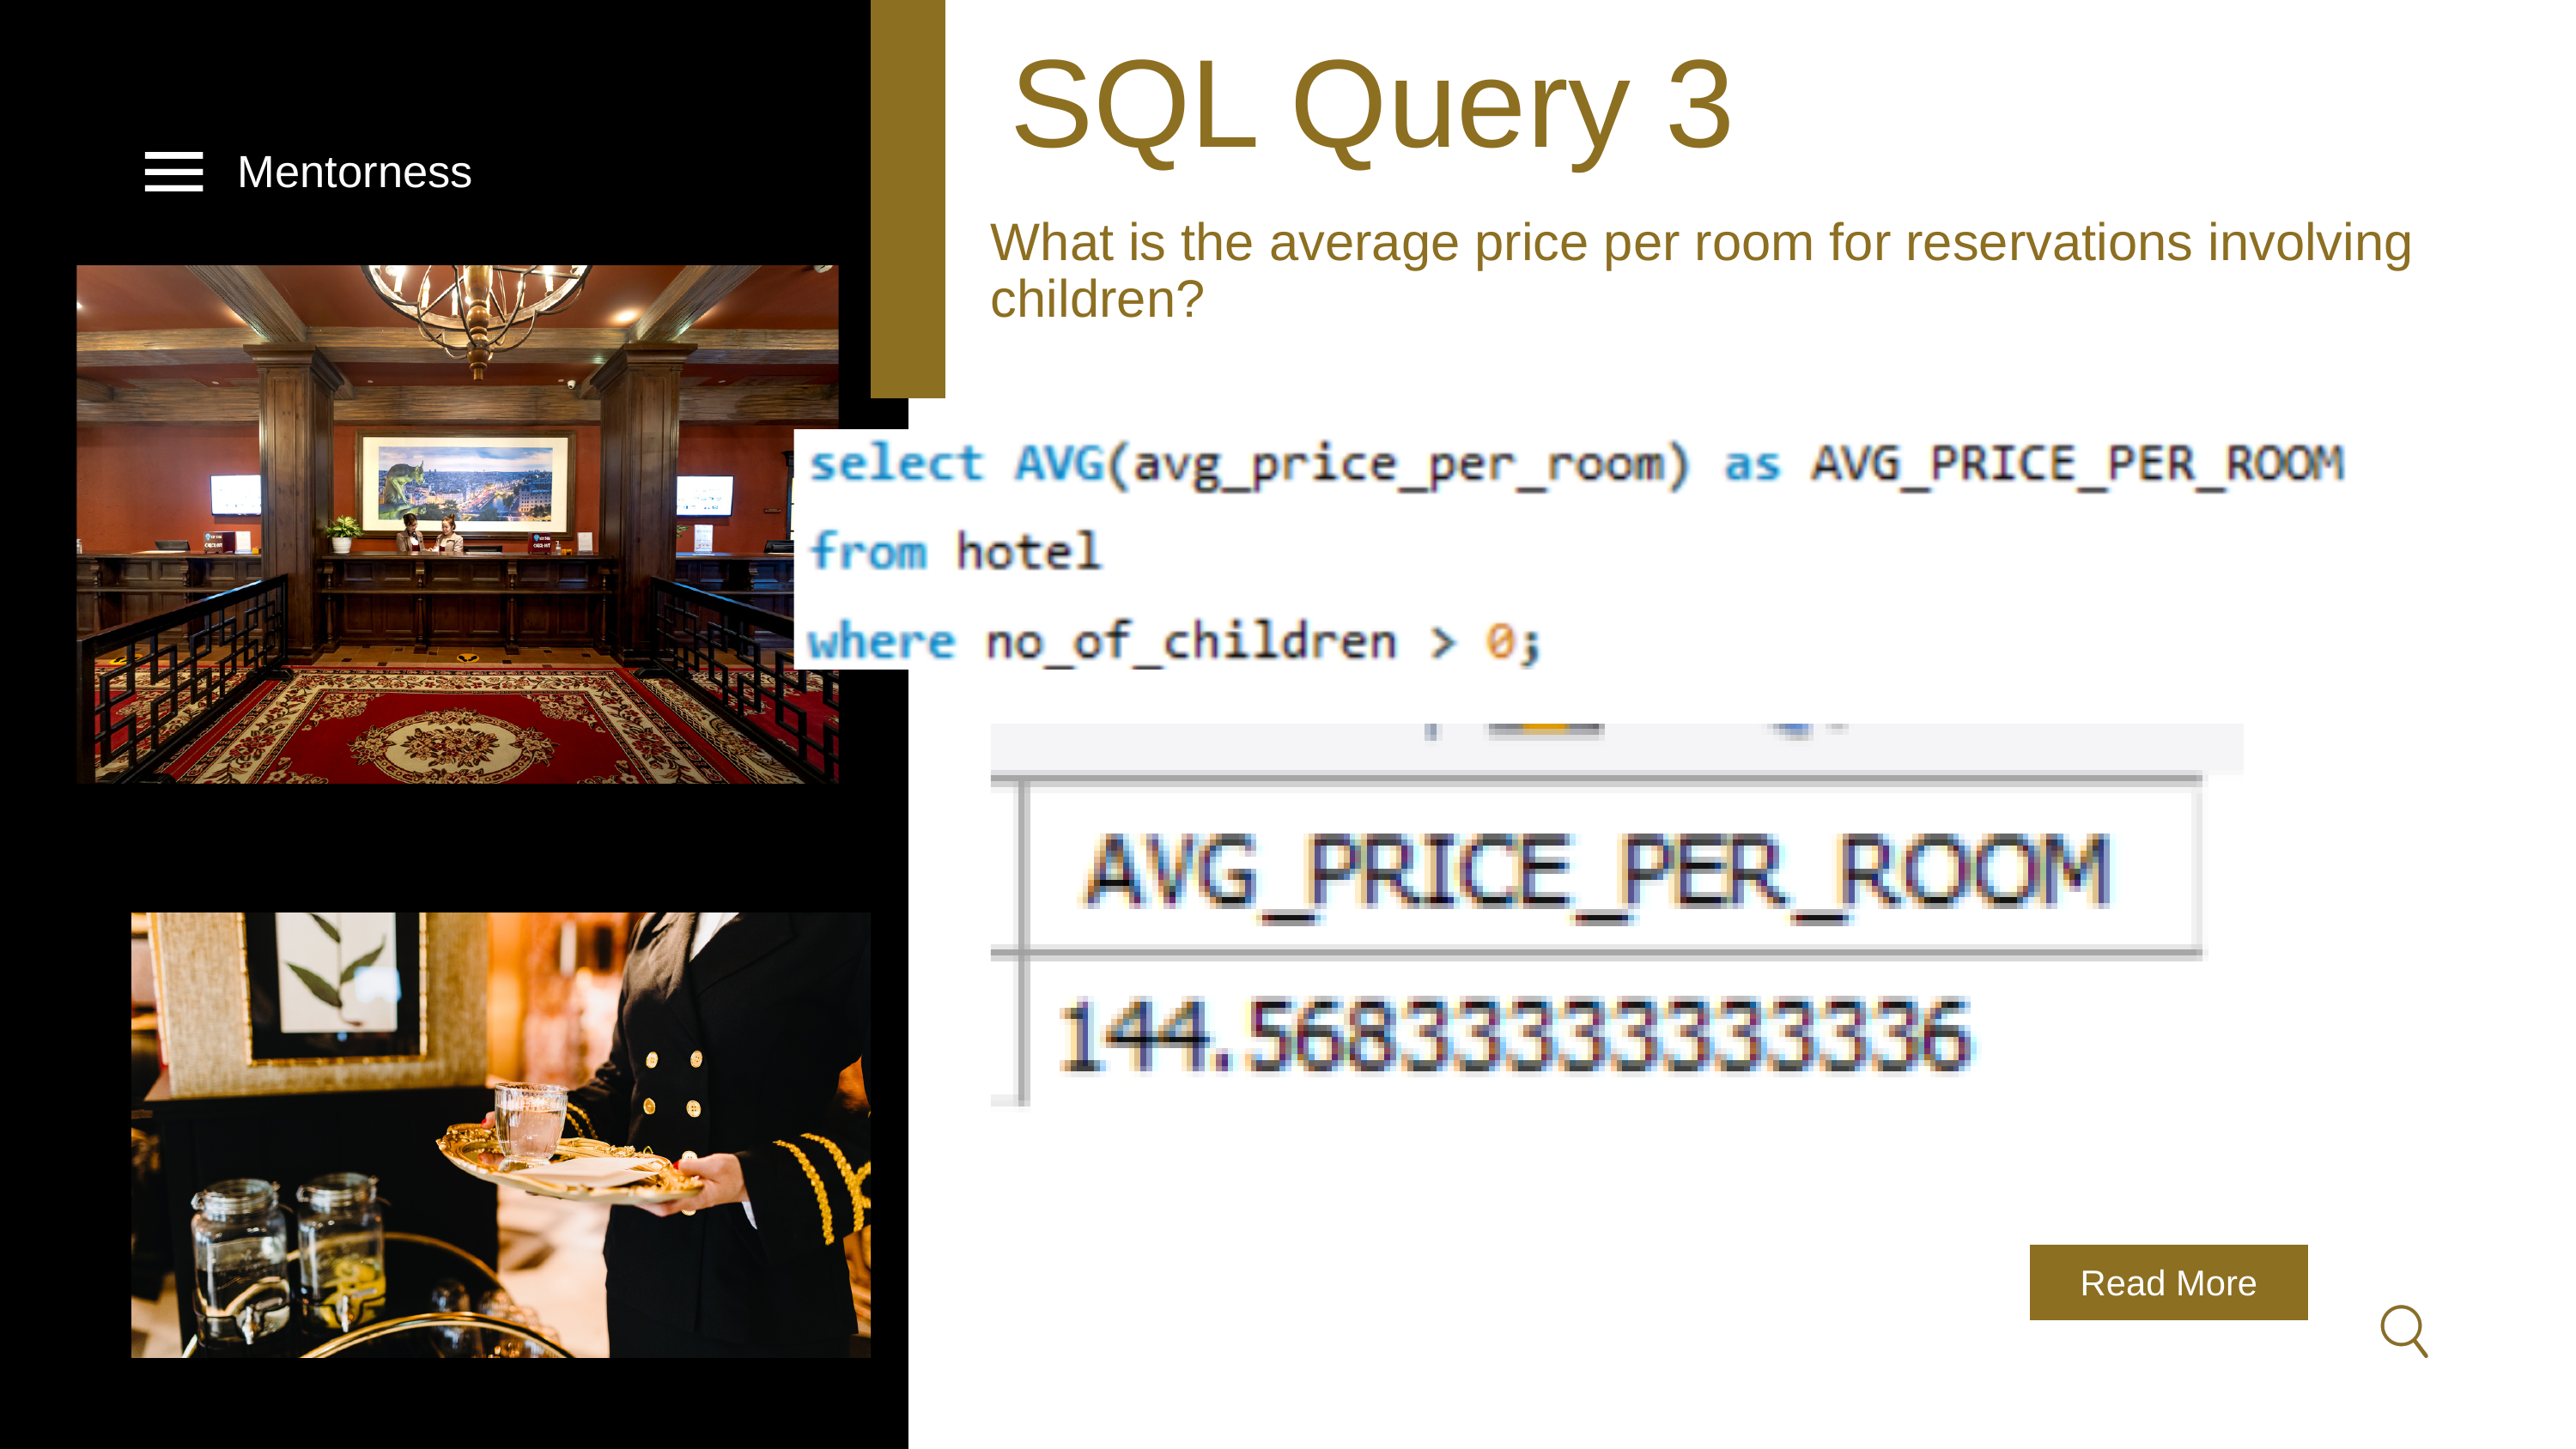

SQL Query 3
Mentorness

What is the average price per room for reservations involving children?

Read More